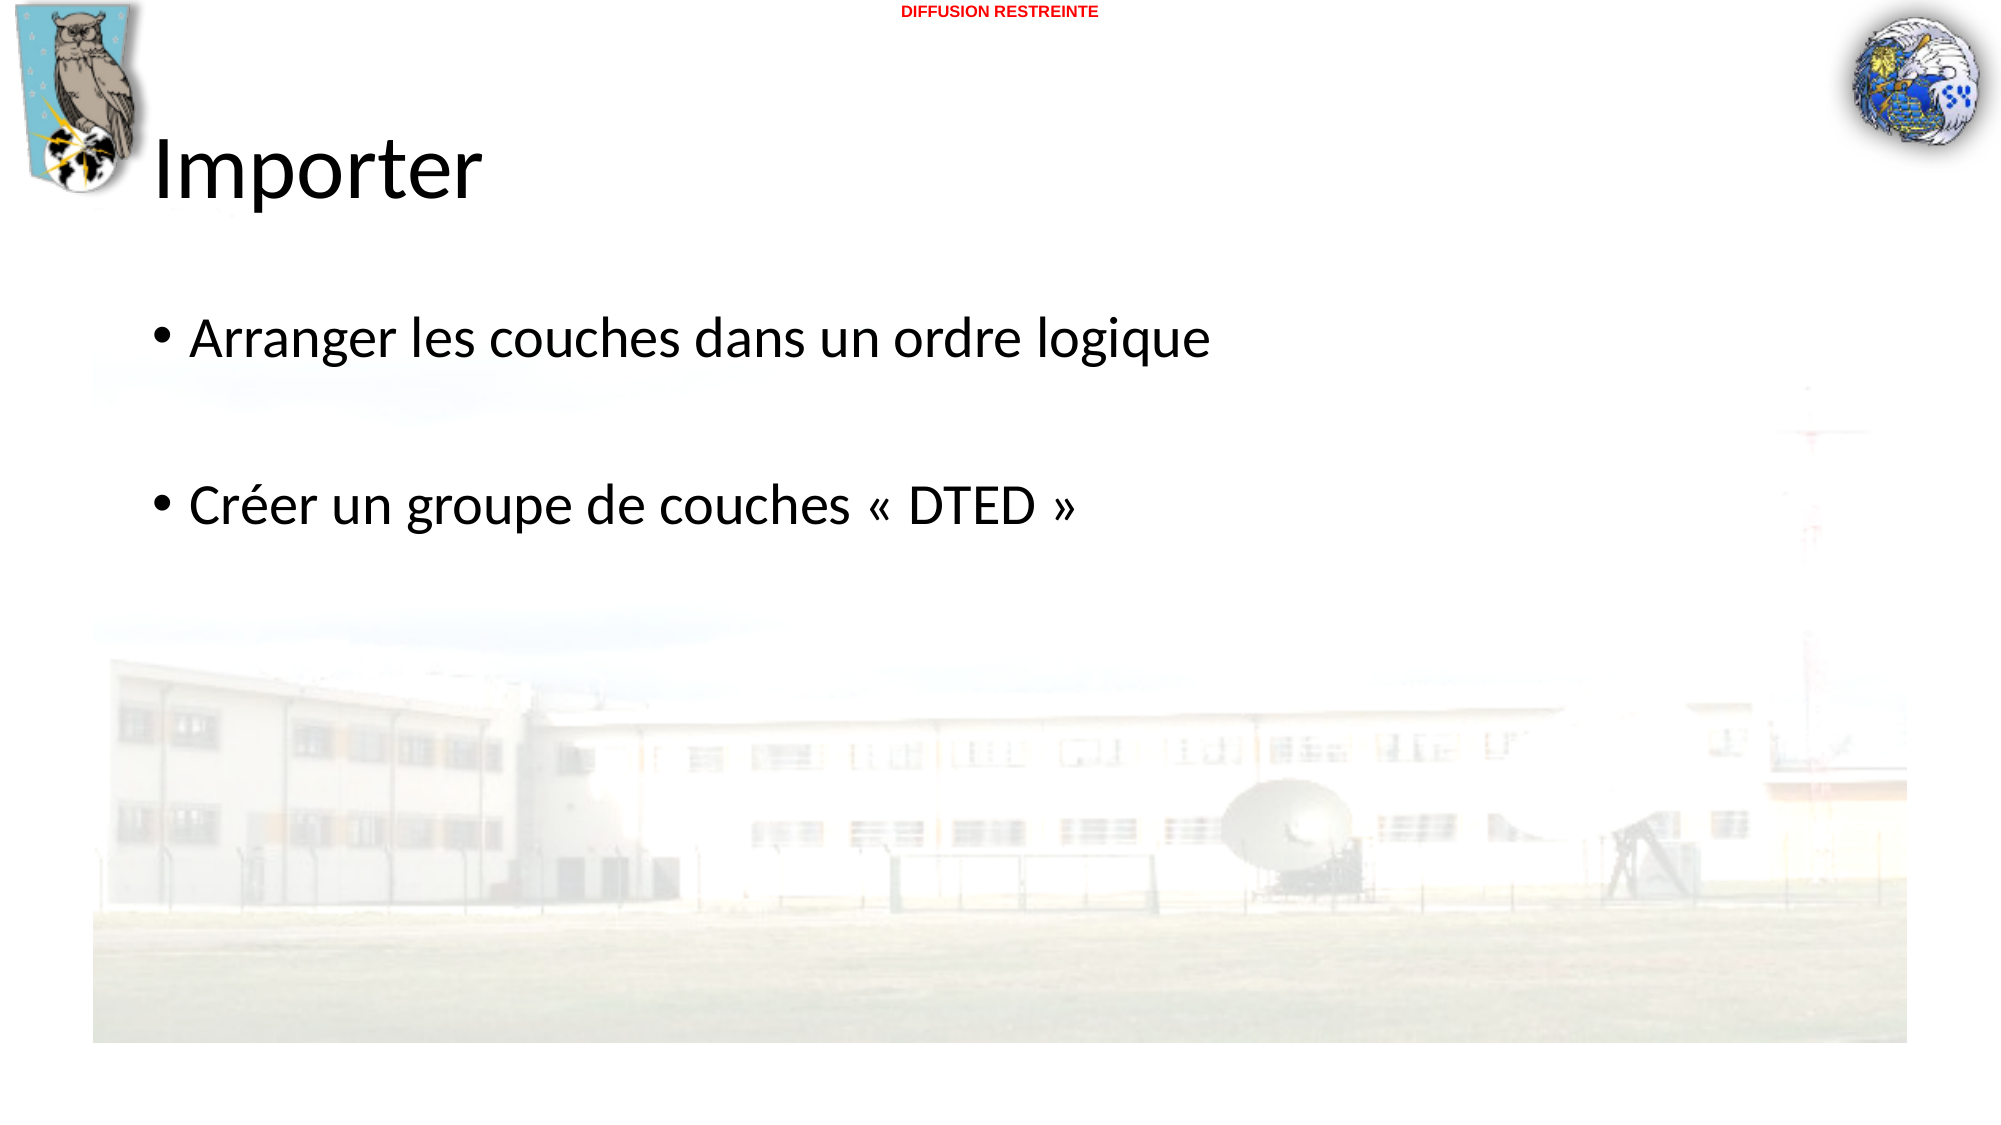

# Importer
Arranger les couches dans un ordre logique

Créer un groupe de couches « DTED »